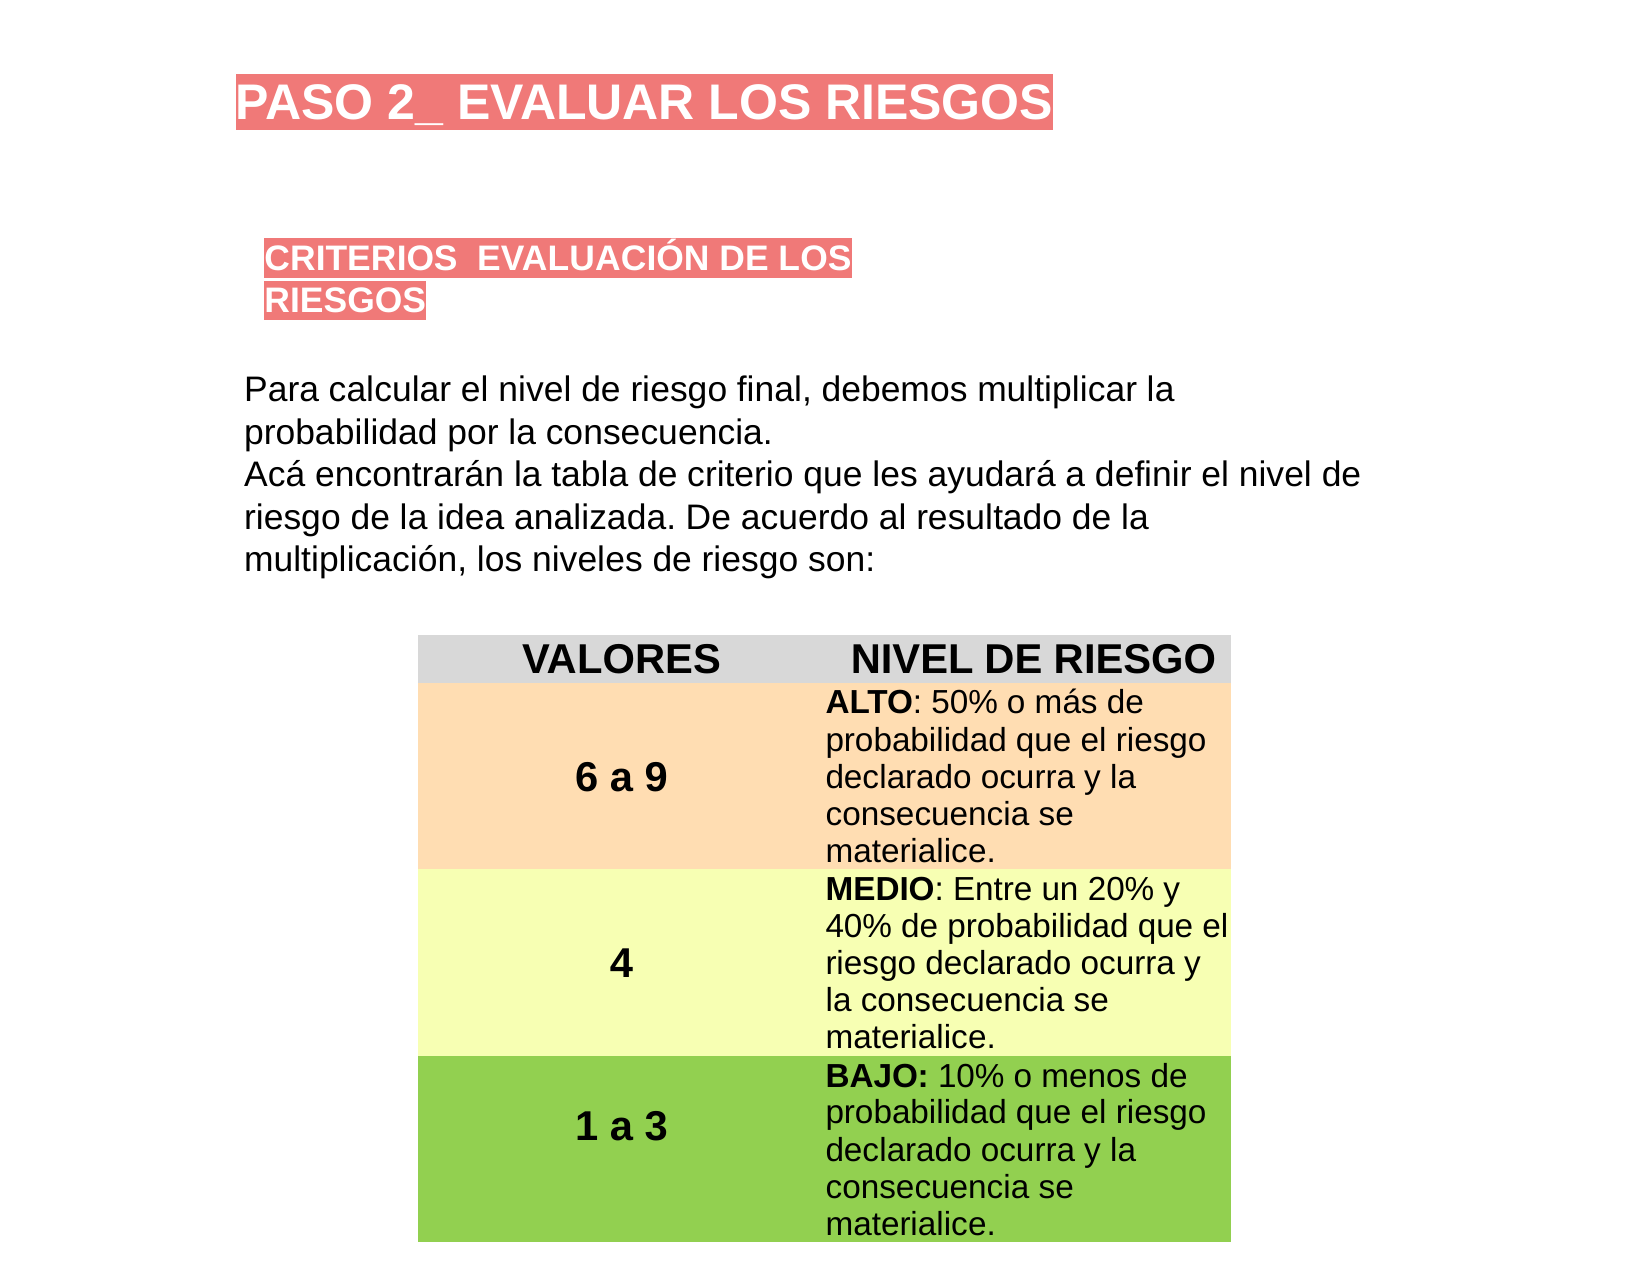

PASO 2_ EVALUAR LOS RIESGOS
CRITERIOS  EVALUACIÓN DE LOS RIESGOS
Para calcular el nivel de riesgo final, debemos multiplicar la probabilidad por la consecuencia.
Acá encontrarán la tabla de criterio que les ayudará a definir el nivel de riesgo de la idea analizada. De acuerdo al resultado de la multiplicación, los niveles de riesgo son:
| VALORES | NIVEL DE RIESGO |
| --- | --- |
| 6 a 9 | ALTO: 50% o más de probabilidad que el riesgo declarado ocurra y la consecuencia se materialice. |
| 4 | MEDIO: Entre un 20% y 40% de probabilidad que el riesgo declarado ocurra y la consecuencia se materialice. |
| 1 a 3 | BAJO: 10% o menos de probabilidad que el riesgo declarado ocurra y la consecuencia se materialice. |